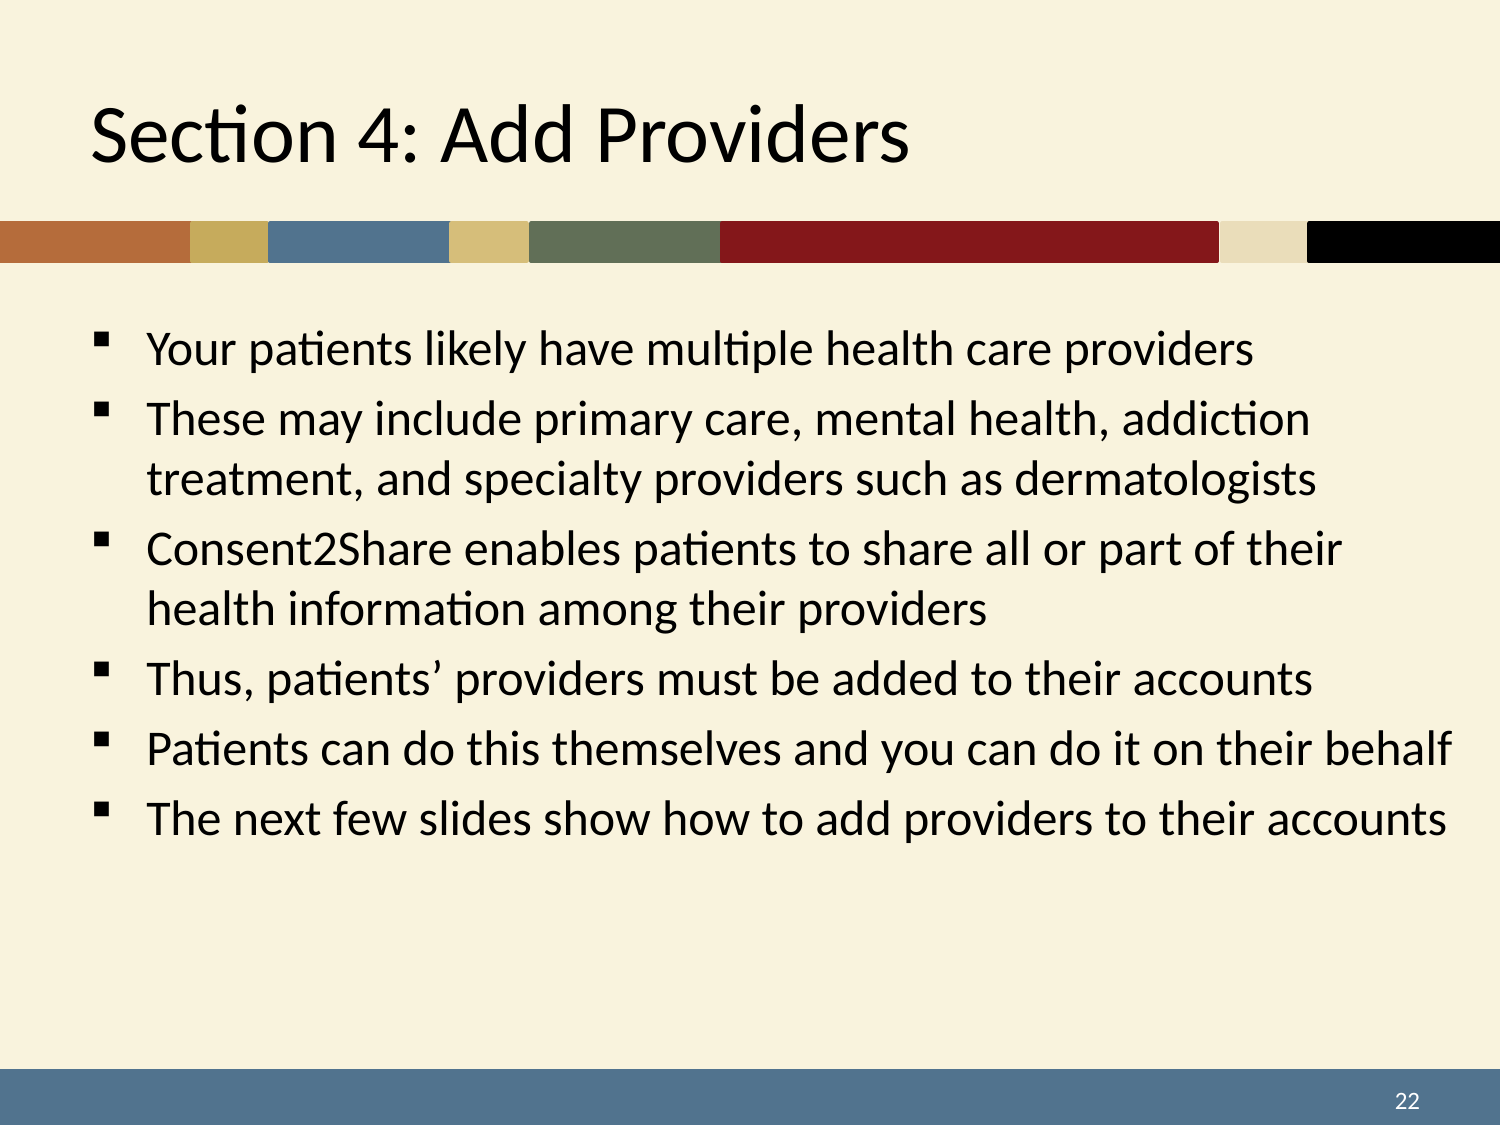

# Section 4: Add Providers
Your patients likely have multiple health care providers
These may include primary care, mental health, addiction treatment, and specialty providers such as dermatologists
Consent2Share enables patients to share all or part of their health information among their providers
Thus, patients’ providers must be added to their accounts
Patients can do this themselves and you can do it on their behalf
The next few slides show how to add providers to their accounts
22